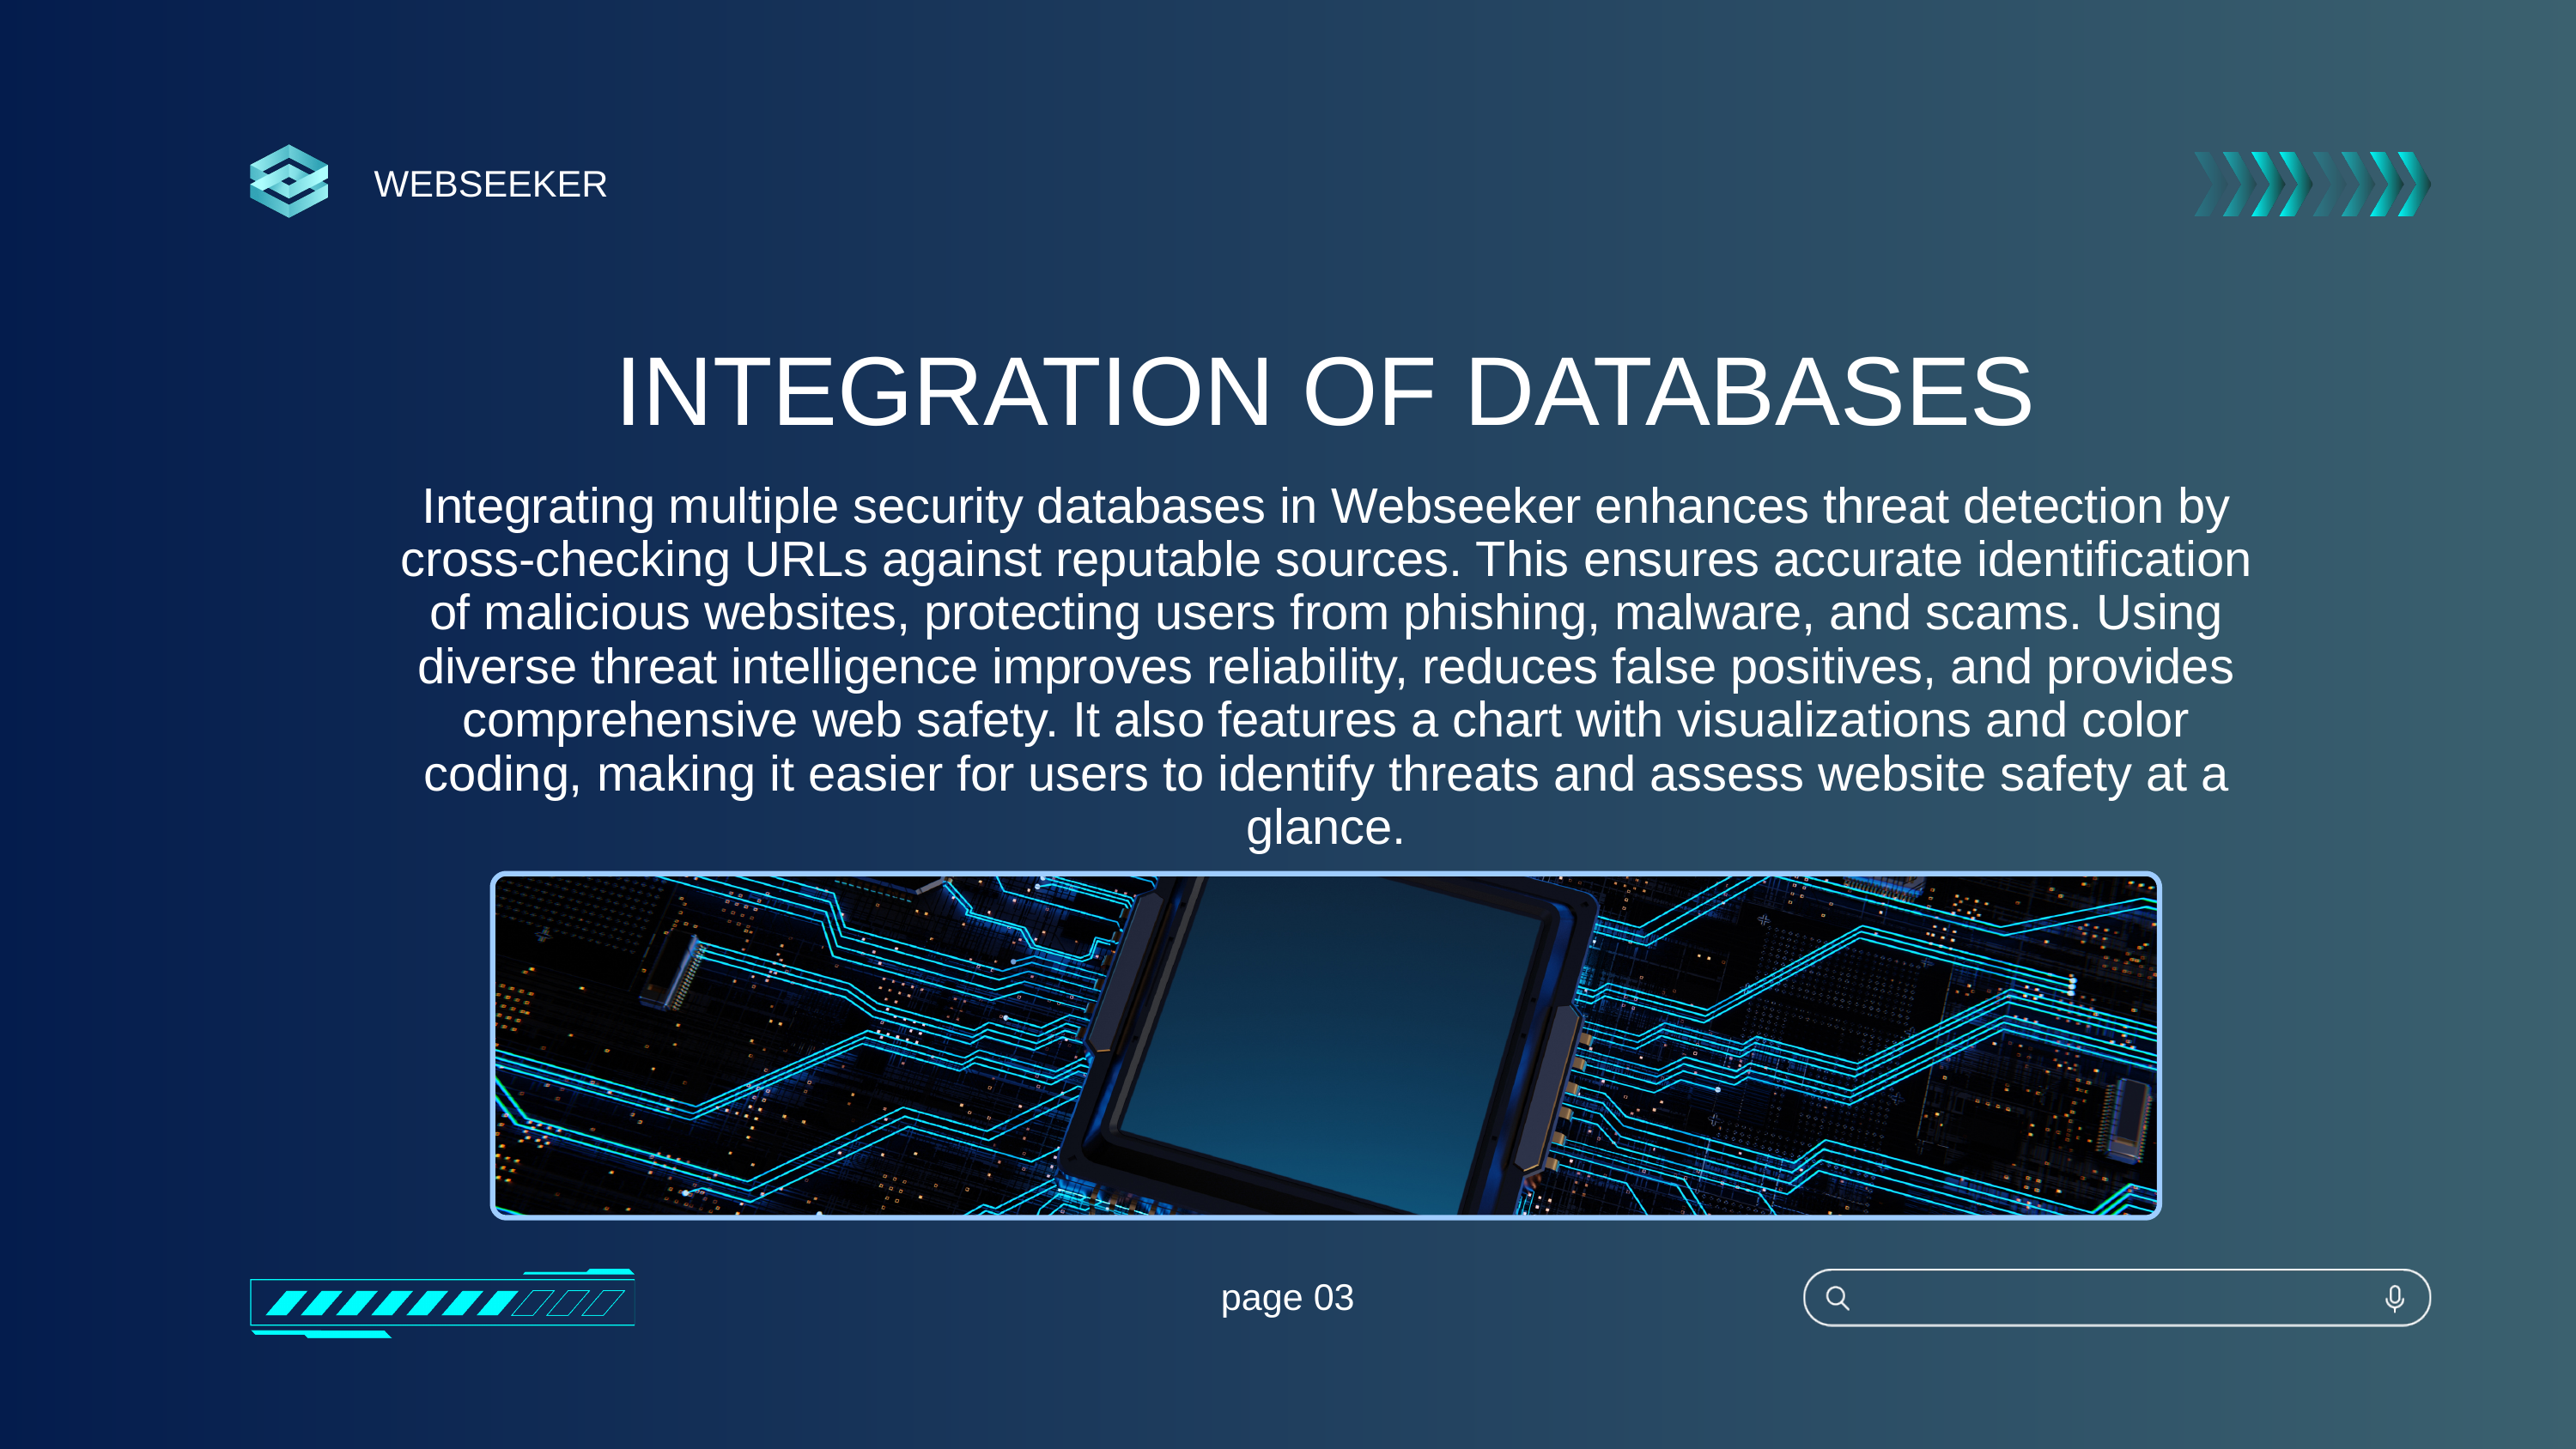

WEBSEEKER
INTEGRATION OF DATABASES
Integrating multiple security databases in Webseeker enhances threat detection by cross-checking URLs against reputable sources. This ensures accurate identification of malicious websites, protecting users from phishing, malware, and scams. Using diverse threat intelligence improves reliability, reduces false positives, and provides comprehensive web safety. It also features a chart with visualizations and color coding, making it easier for users to identify threats and assess website safety at a glance.

page 03